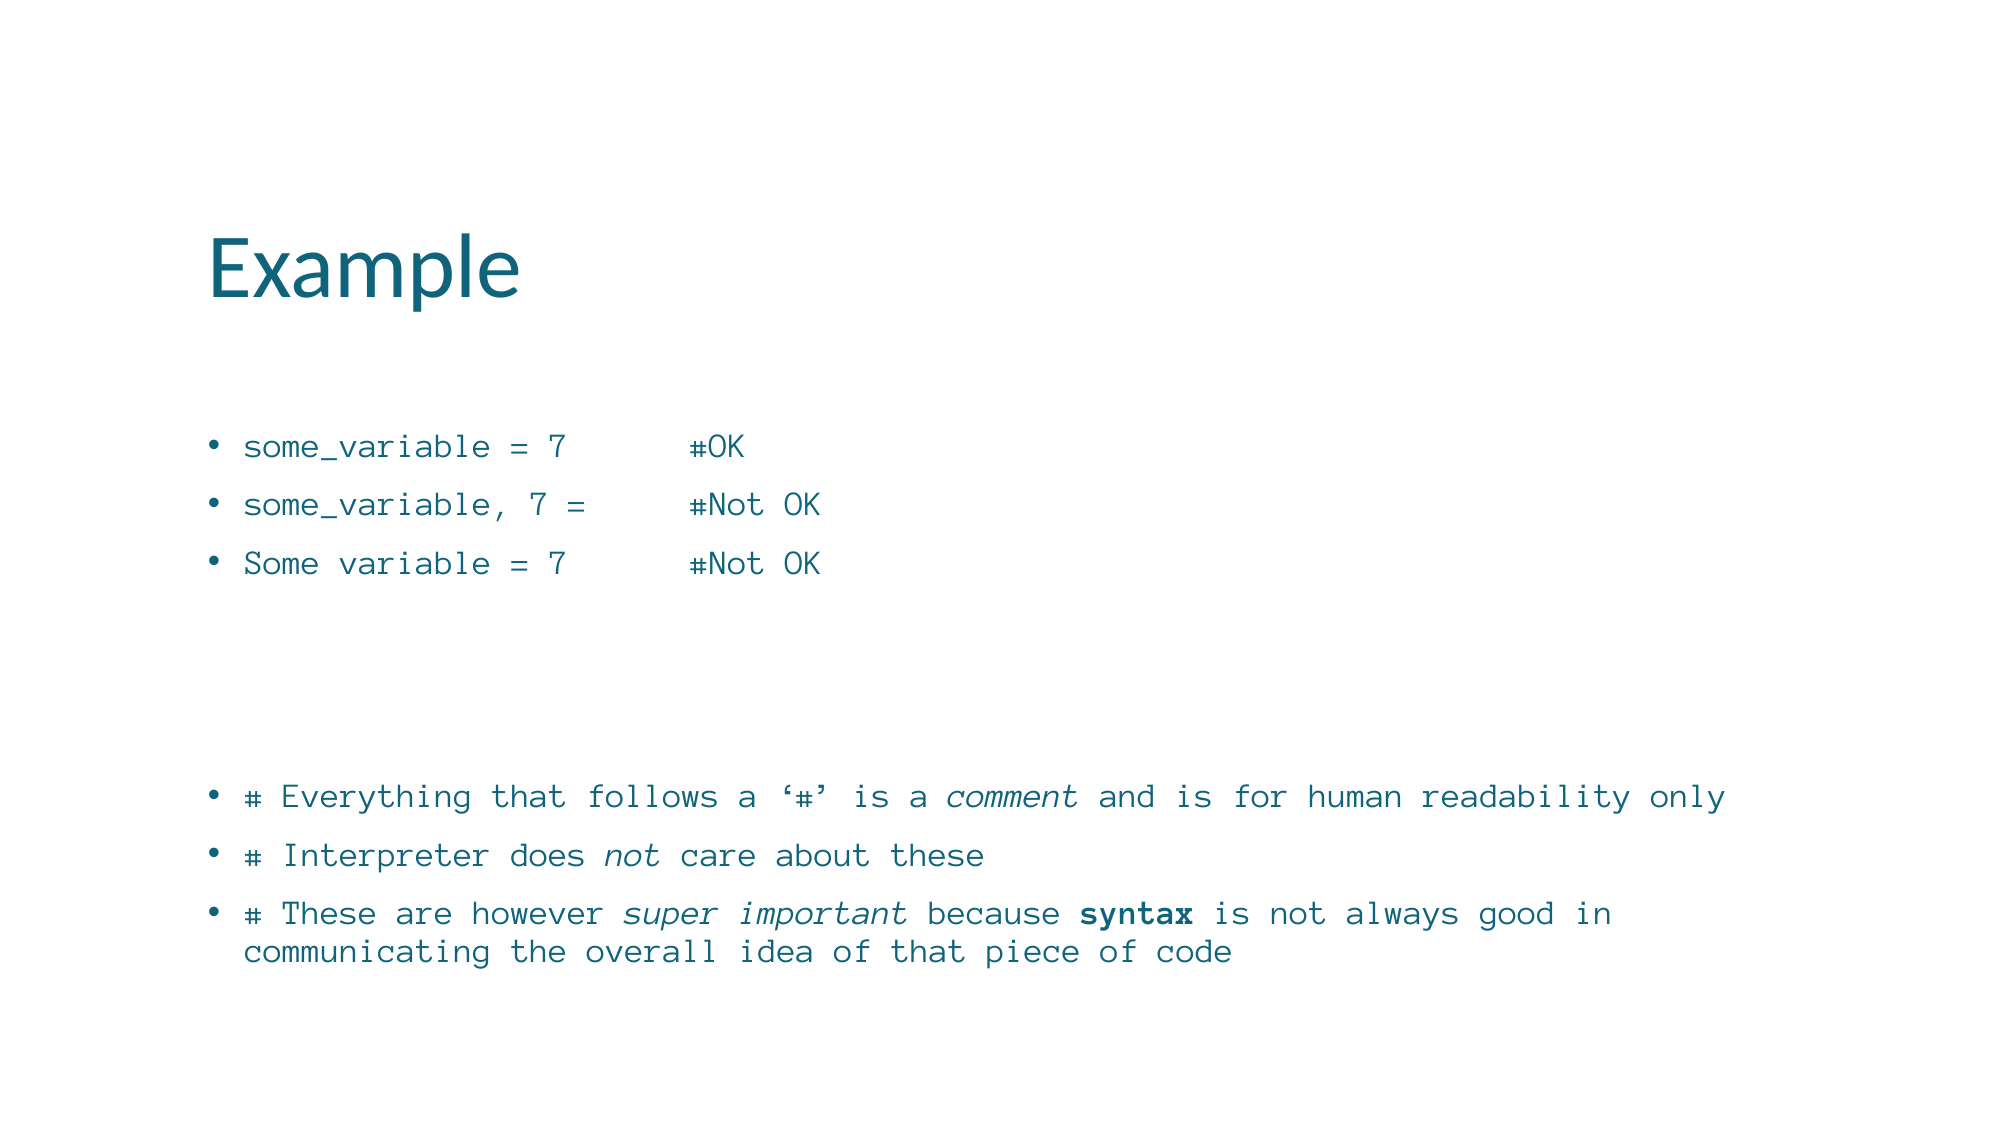

# Example
some_variable = 7	#OK
some_variable, 7 = 	#Not OK
Some variable = 7 	#Not OK

# Everything that follows a ‘#’ is a comment and is for human readability only
# Interpreter does not care about these
# These are however super important because syntax is not always good in communicating the overall idea of that piece of code